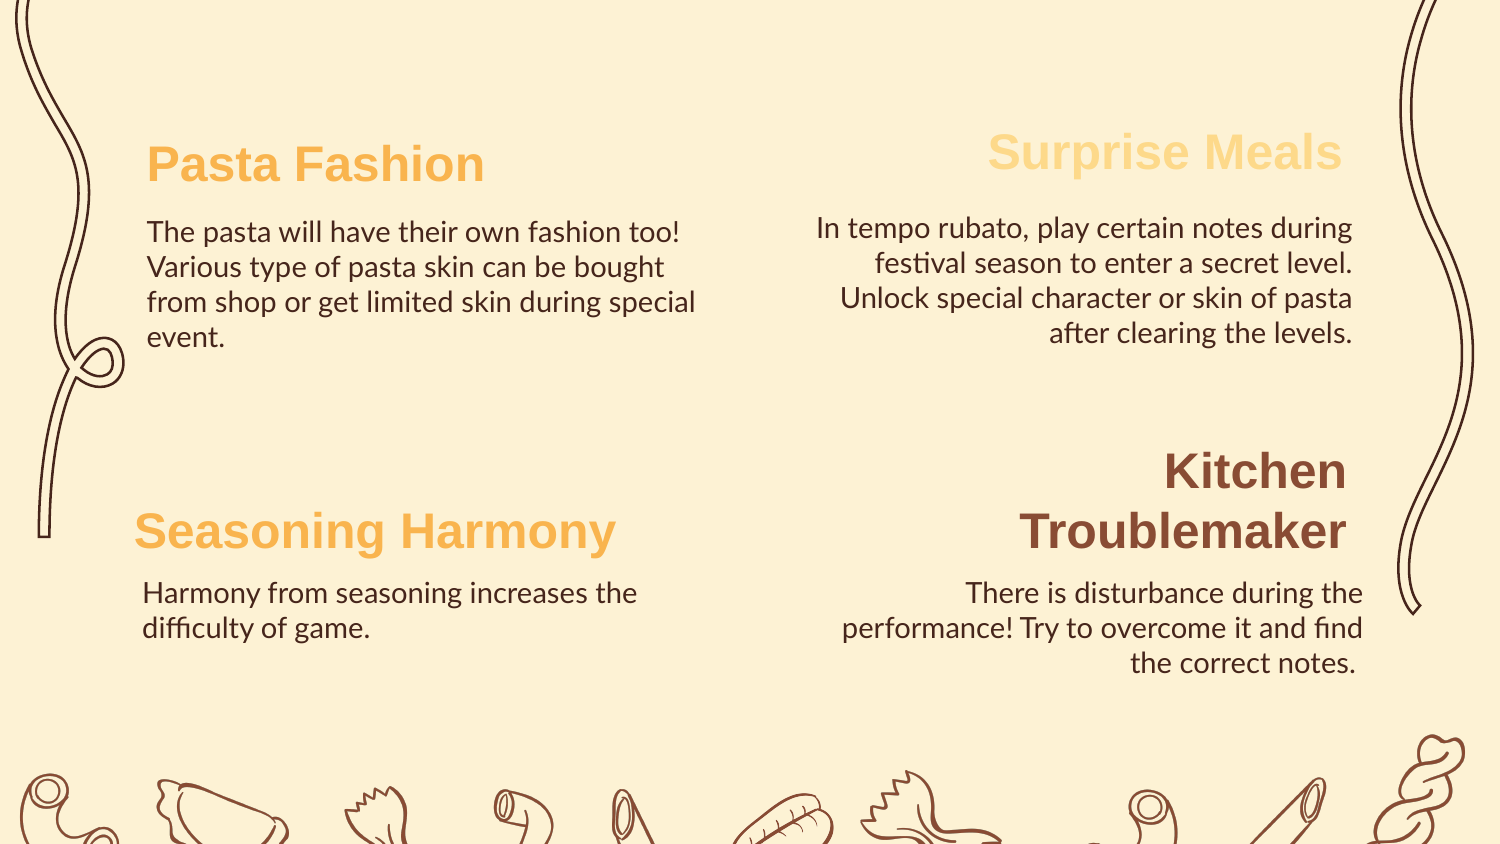

Surprise Meals
Pasta Fashion
In tempo rubato, play certain notes during festival season to enter a secret level. Unlock special character or skin of pasta after clearing the levels.
The pasta will have their own fashion too! Various type of pasta skin can be bought from shop or get limited skin during special event.
Kitchen Troublemaker
Seasoning Harmony
Harmony from seasoning increases the difficulty of game.
There is disturbance during the performance! Try to overcome it and find the correct notes.